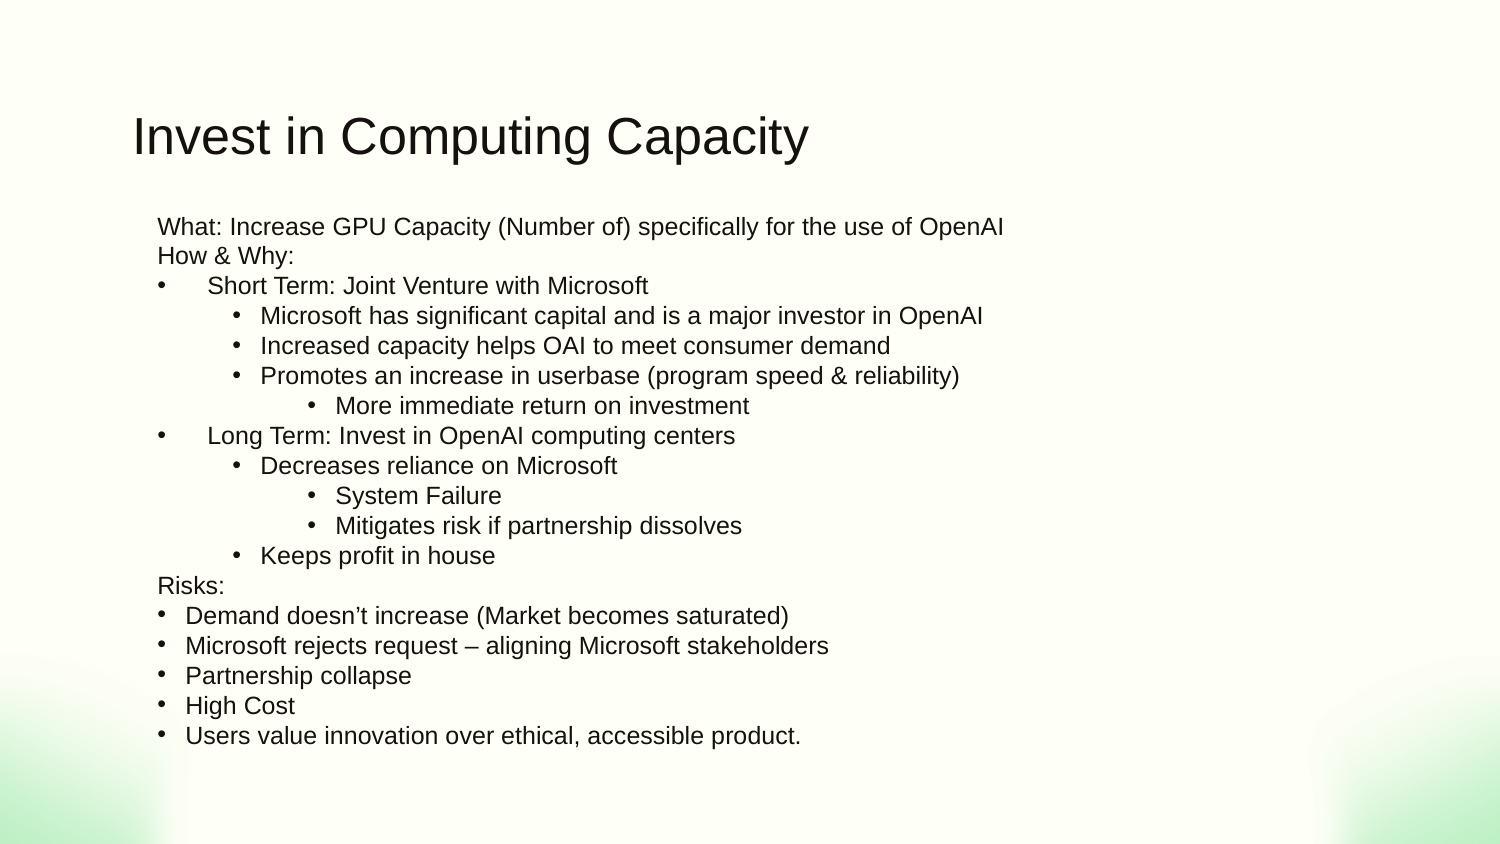

# Invest in Computing Capacity
What: Increase GPU Capacity (Number of) specifically for the use of OpenAI
How & Why:
Short Term: Joint Venture with Microsoft
Microsoft has significant capital and is a major investor in OpenAI
Increased capacity helps OAI to meet consumer demand
Promotes an increase in userbase (program speed & reliability)
More immediate return on investment
Long Term: Invest in OpenAI computing centers
Decreases reliance on Microsoft
System Failure
Mitigates risk if partnership dissolves
Keeps profit in house
Risks:
Demand doesn’t increase (Market becomes saturated)
Microsoft rejects request – aligning Microsoft stakeholders
Partnership collapse
High Cost
Users value innovation over ethical, accessible product.